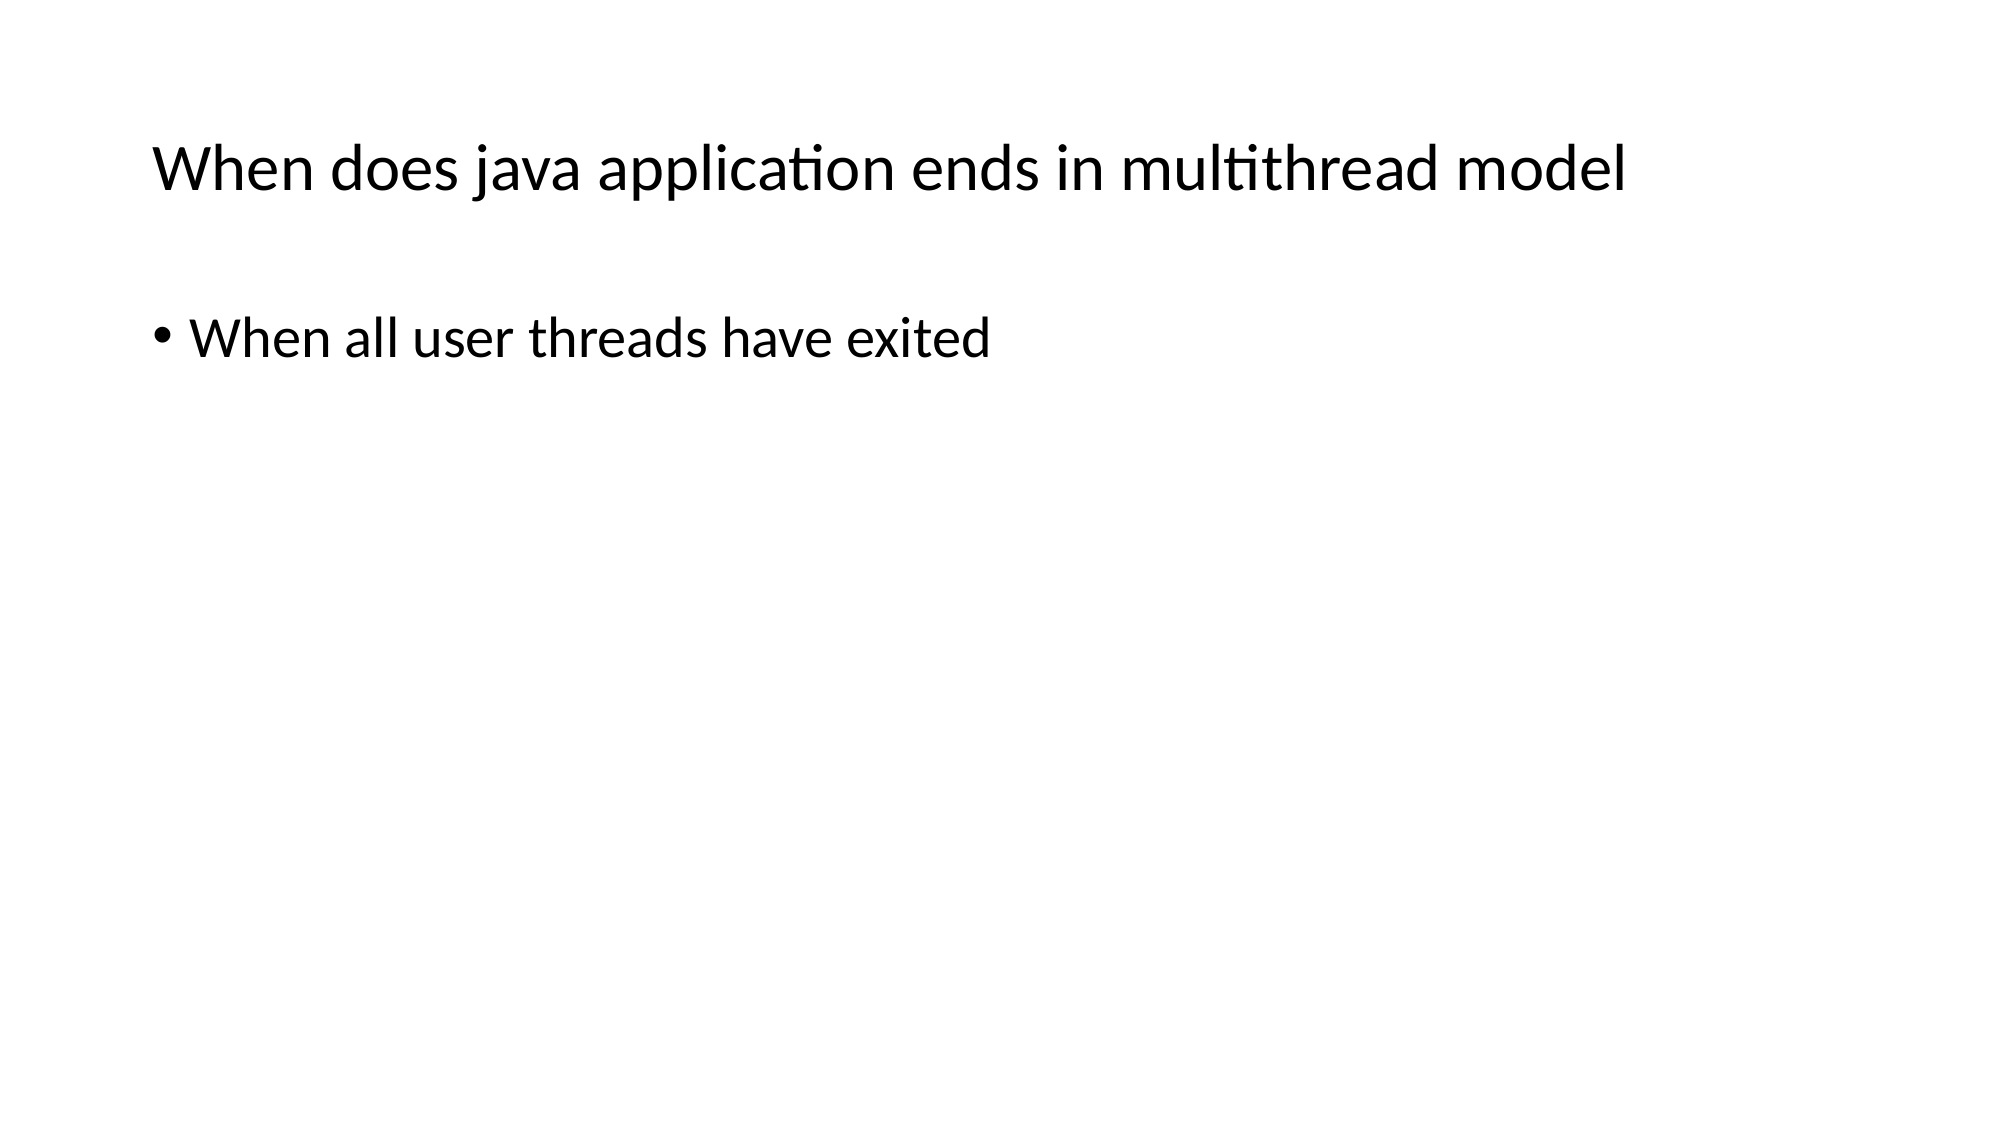

# When does java application ends in multithread model
When all user threads have exited